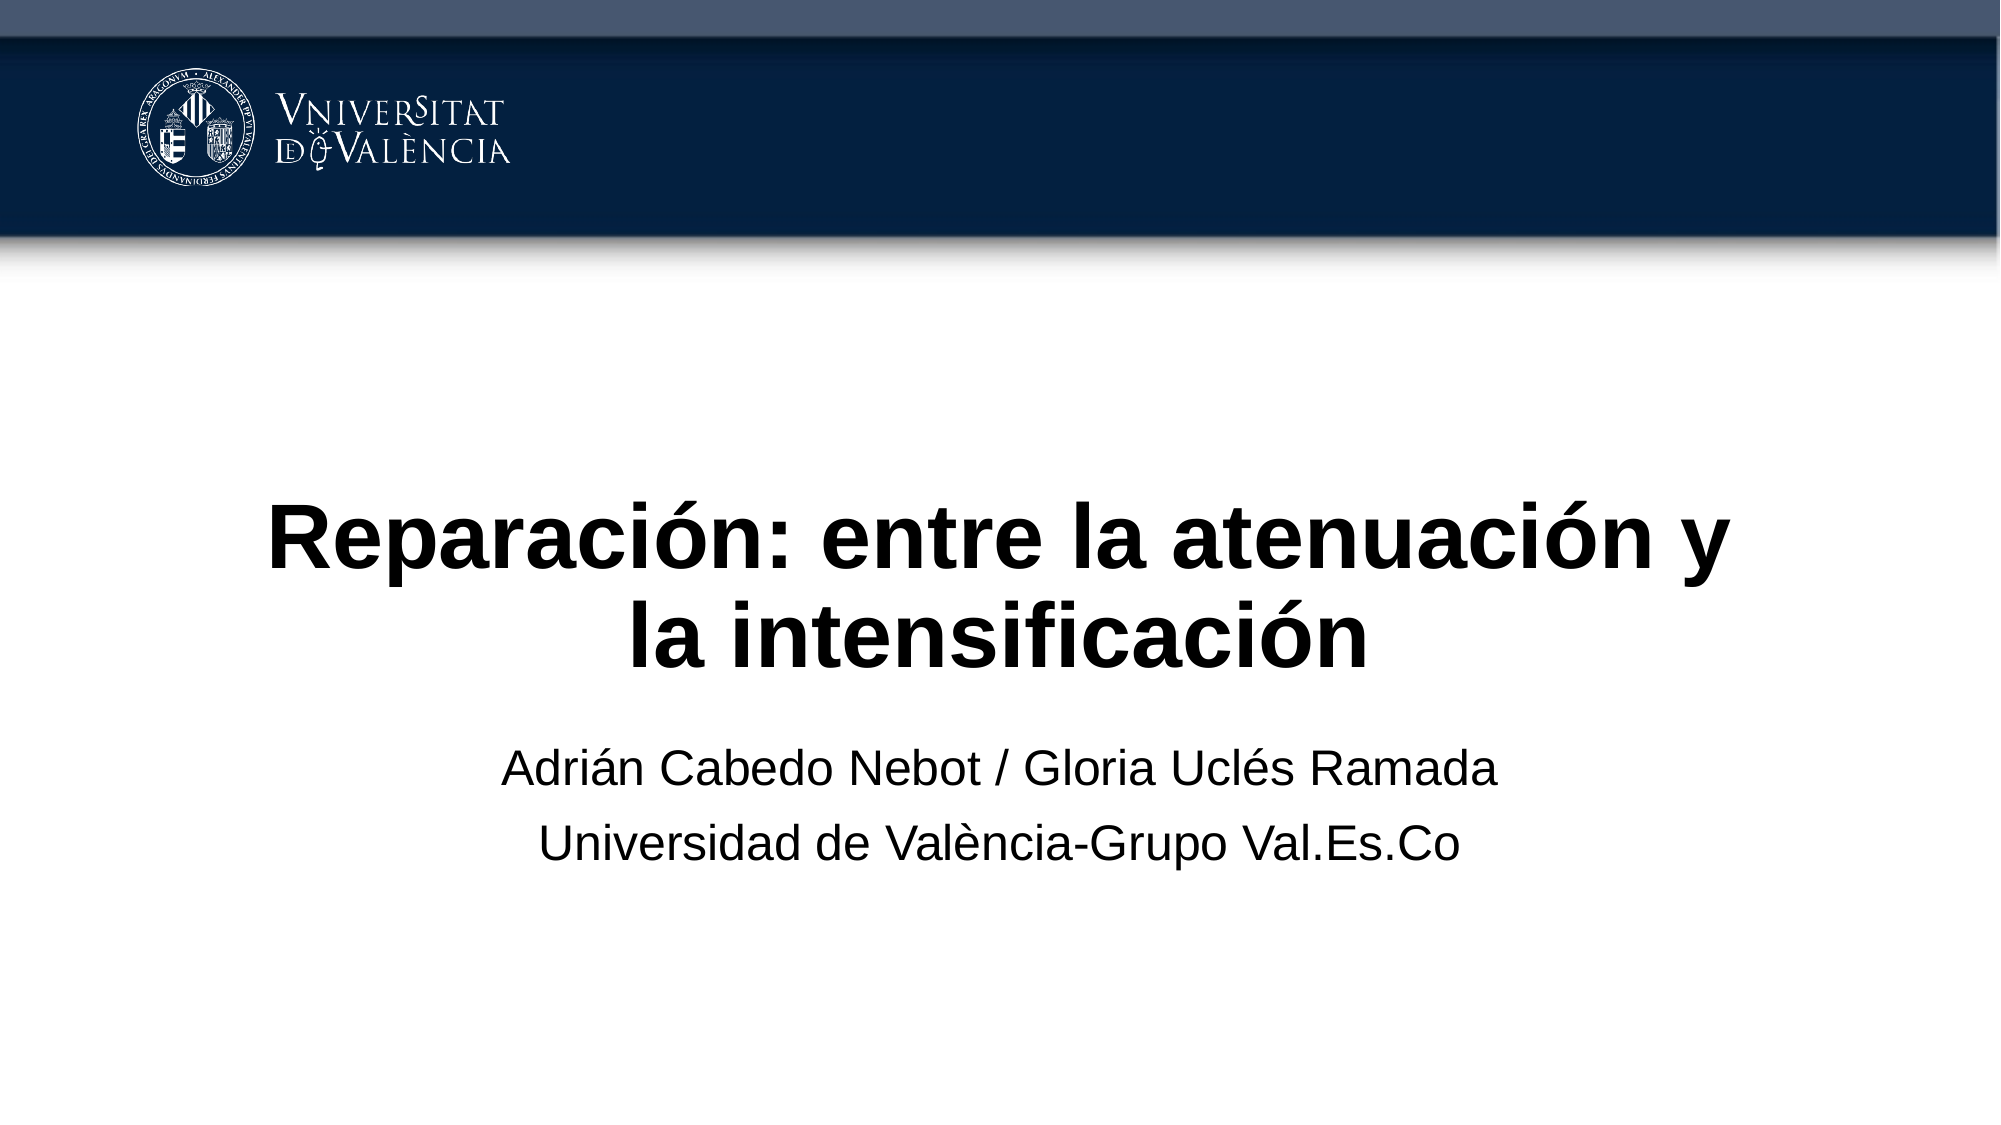

# Reparación: entre la atenuación y la intensificación
Adrián Cabedo Nebot / Gloria Uclés Ramada
Universidad de València-Grupo Val.Es.Co